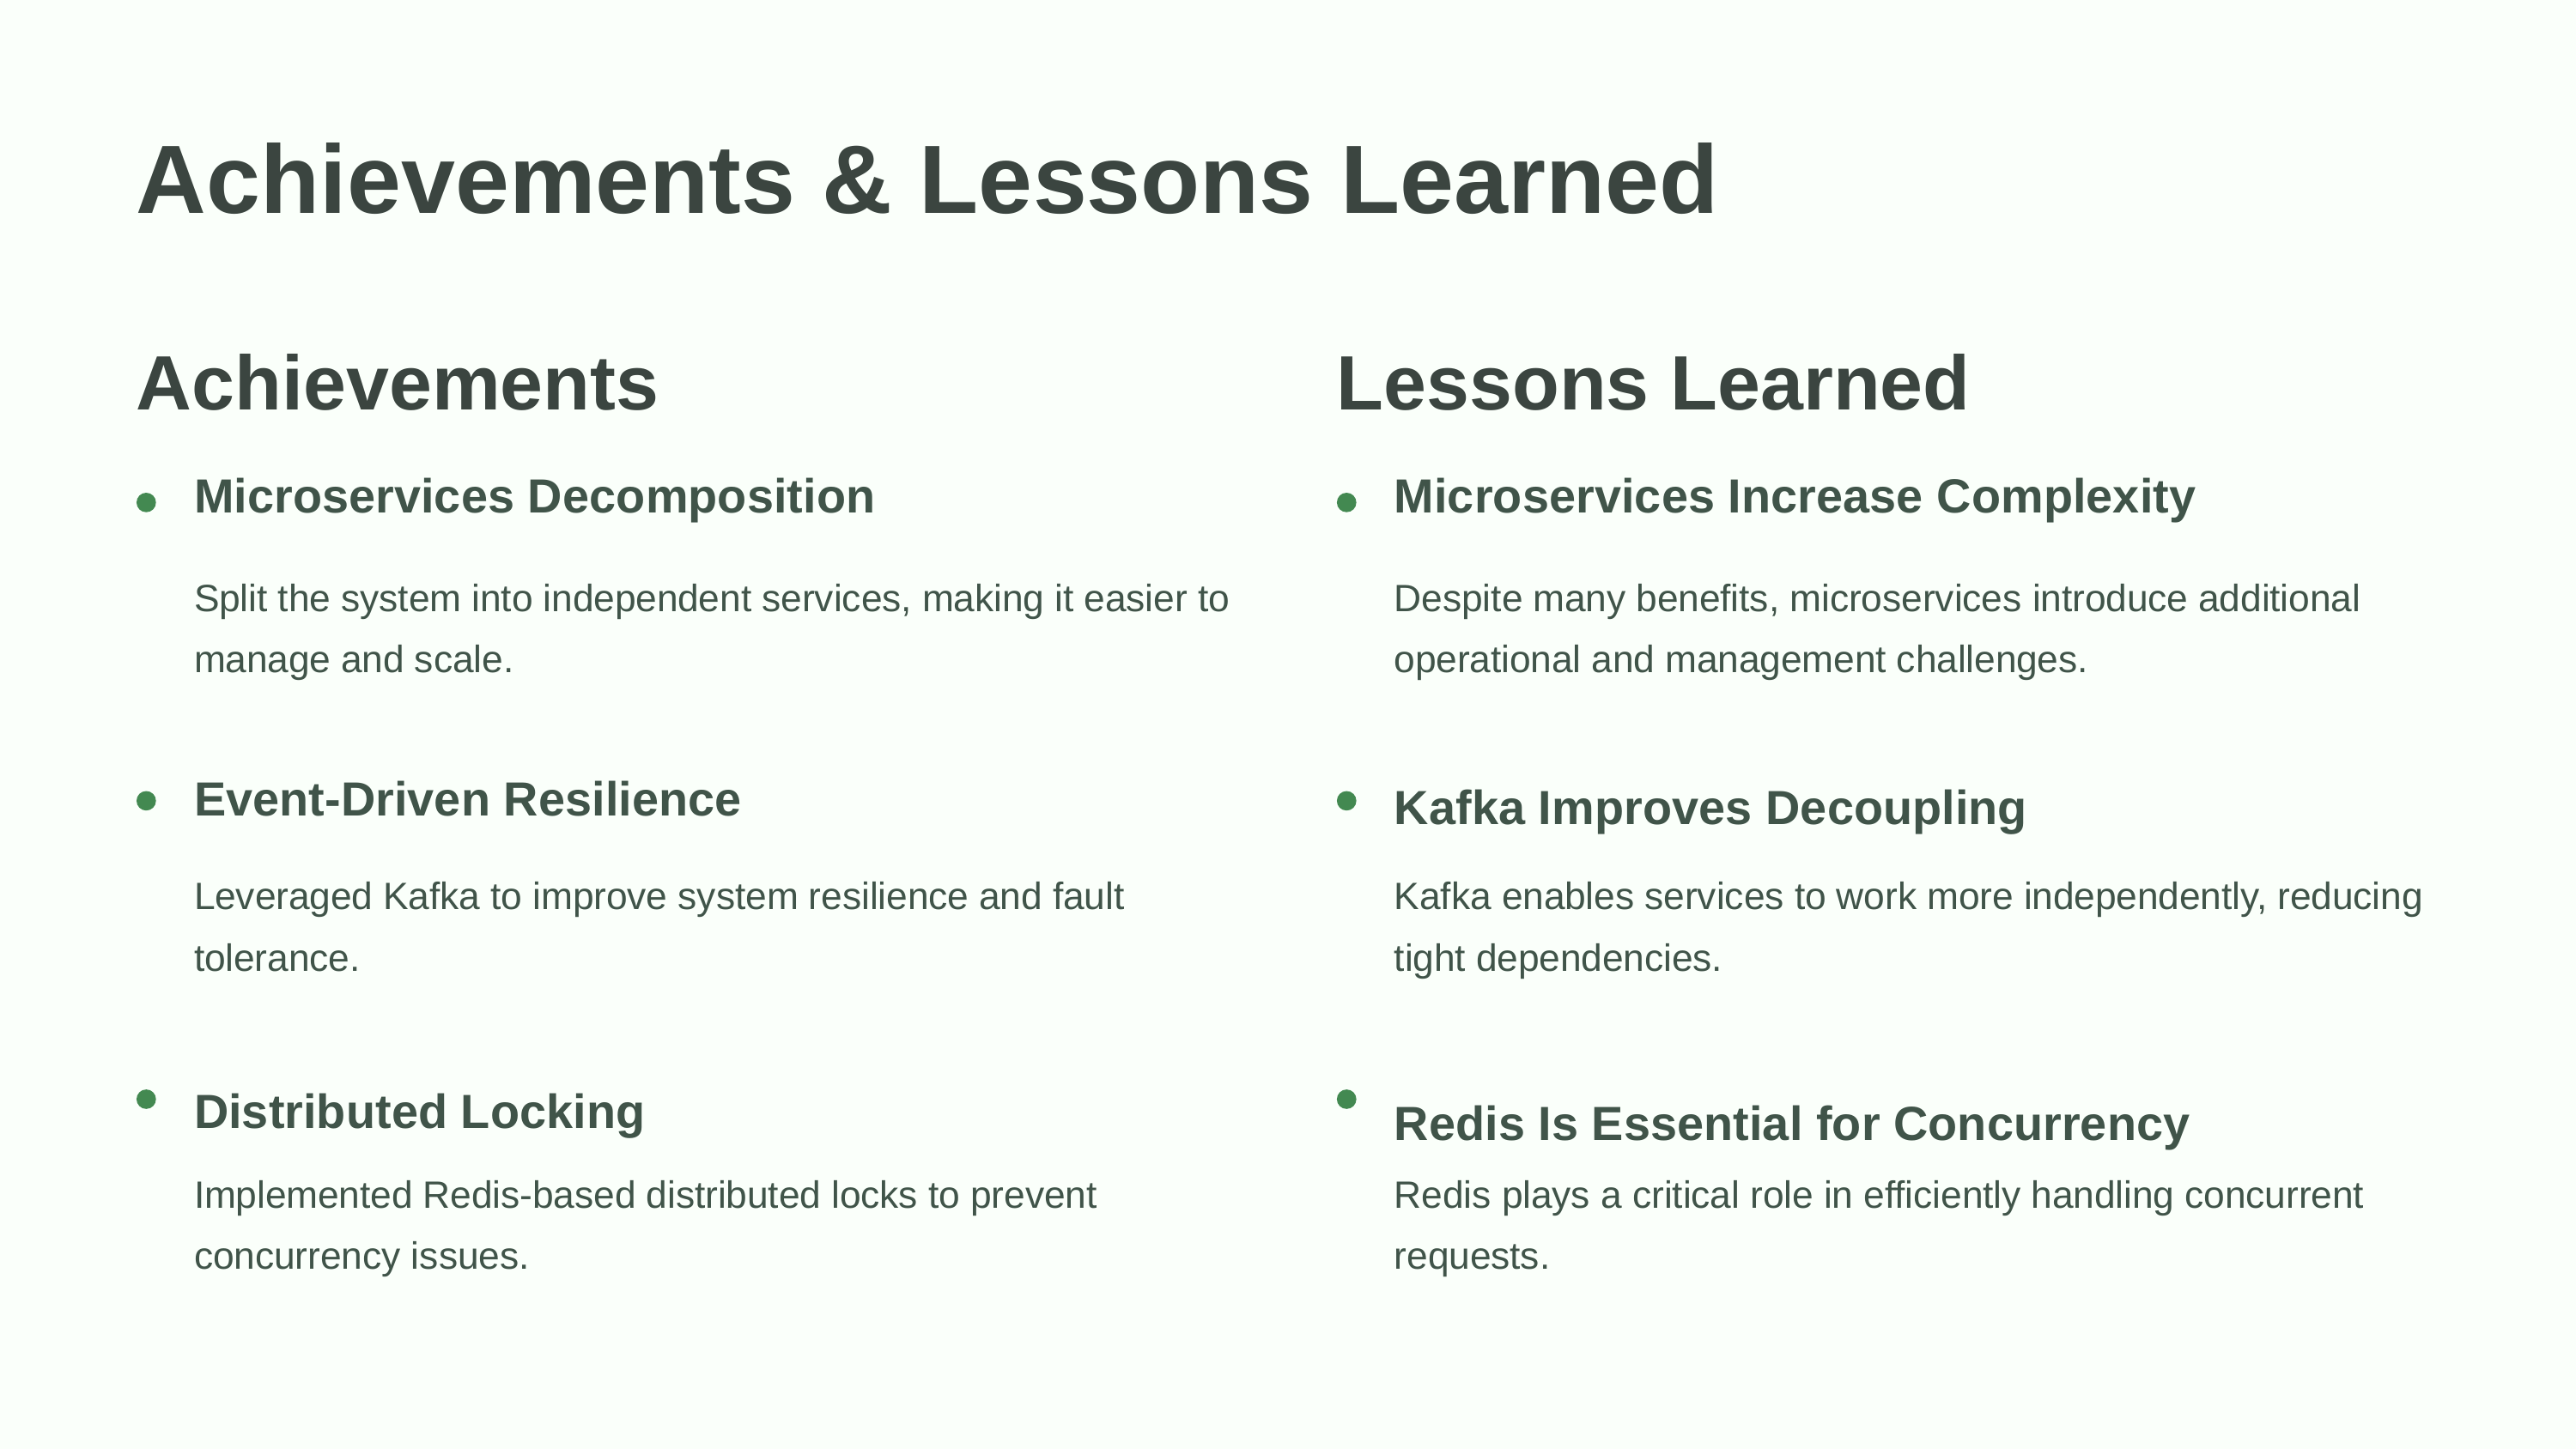

Achievements & Lessons Learned

Achievements
Lessons Learned

Microservices Decomposition
Microservices Increase Complexity

Split the system into independent services, making it easier to manage and scale.

Despite many benefits, microservices introduce additional operational and management challenges.

Event-Driven Resilience
Kafka Improves Decoupling

Leveraged Kafka to improve system resilience and fault tolerance.

Kafka enables services to work more independently, reducing tight dependencies.

Distributed Locking

Redis Is Essential for Concurrency
Implemented Redis-based distributed locks to prevent concurrency issues.

Redis plays a critical role in efficiently handling concurrent requests.